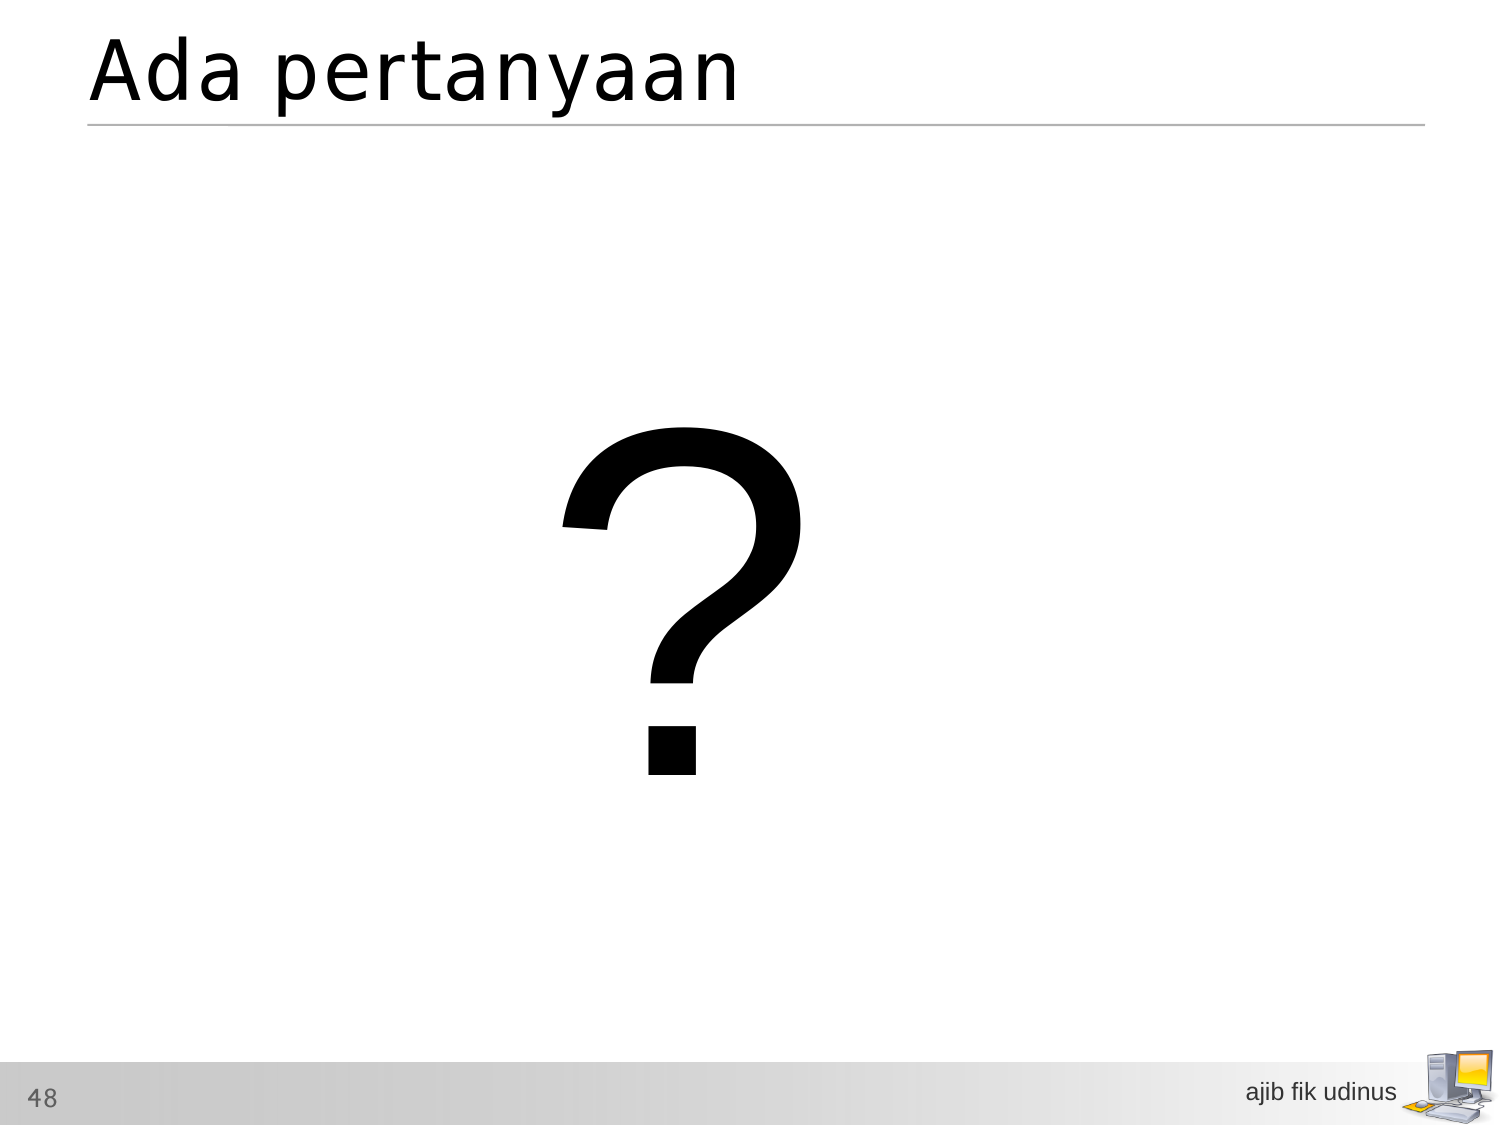

# Ada pertanyaan
?
ajib fik udinus
48